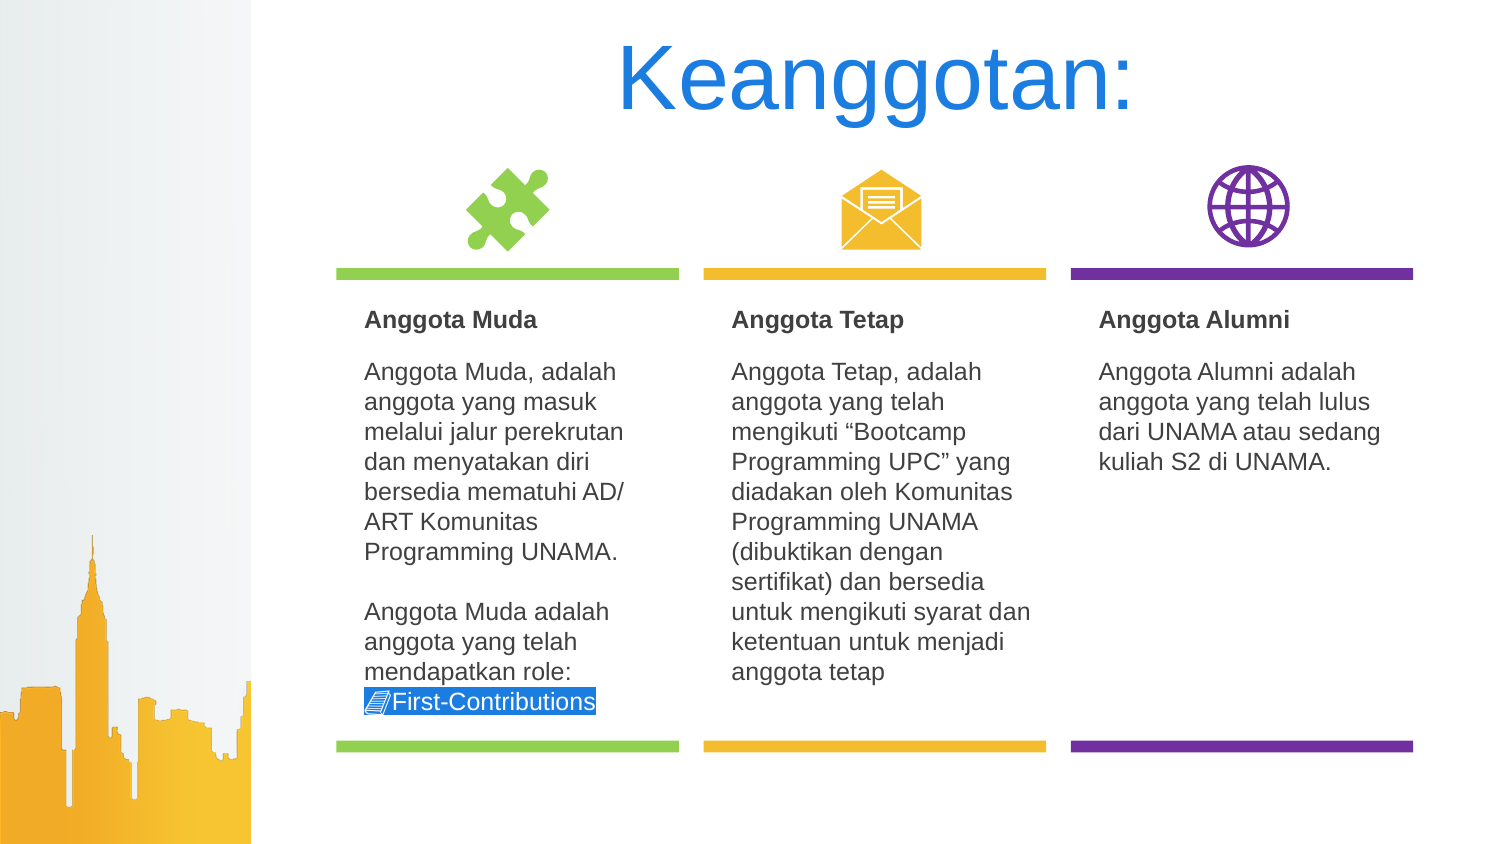

# Keanggotan:

Anggota Muda
Anggota Muda, adalah anggota yang masuk melalui jalur perekrutan dan menyatakan diri bersedia mematuhi AD/ART Komunitas Programming UNAMA.

Anggota Muda adalah anggota yang telah mendapatkan role:
📘First-Contributions

Anggota Tetap
Anggota Tetap, adalah anggota yang telah mengikuti “Bootcamp Programming UPC” yang diadakan oleh Komunitas Programming UNAMA (dibuktikan dengan sertifikat) dan bersedia untuk mengikuti syarat dan ketentuan untuk menjadi anggota tetap

Anggota Alumni
Anggota Alumni adalah anggota yang telah lulus dari UNAMA atau sedang kuliah S2 di UNAMA.